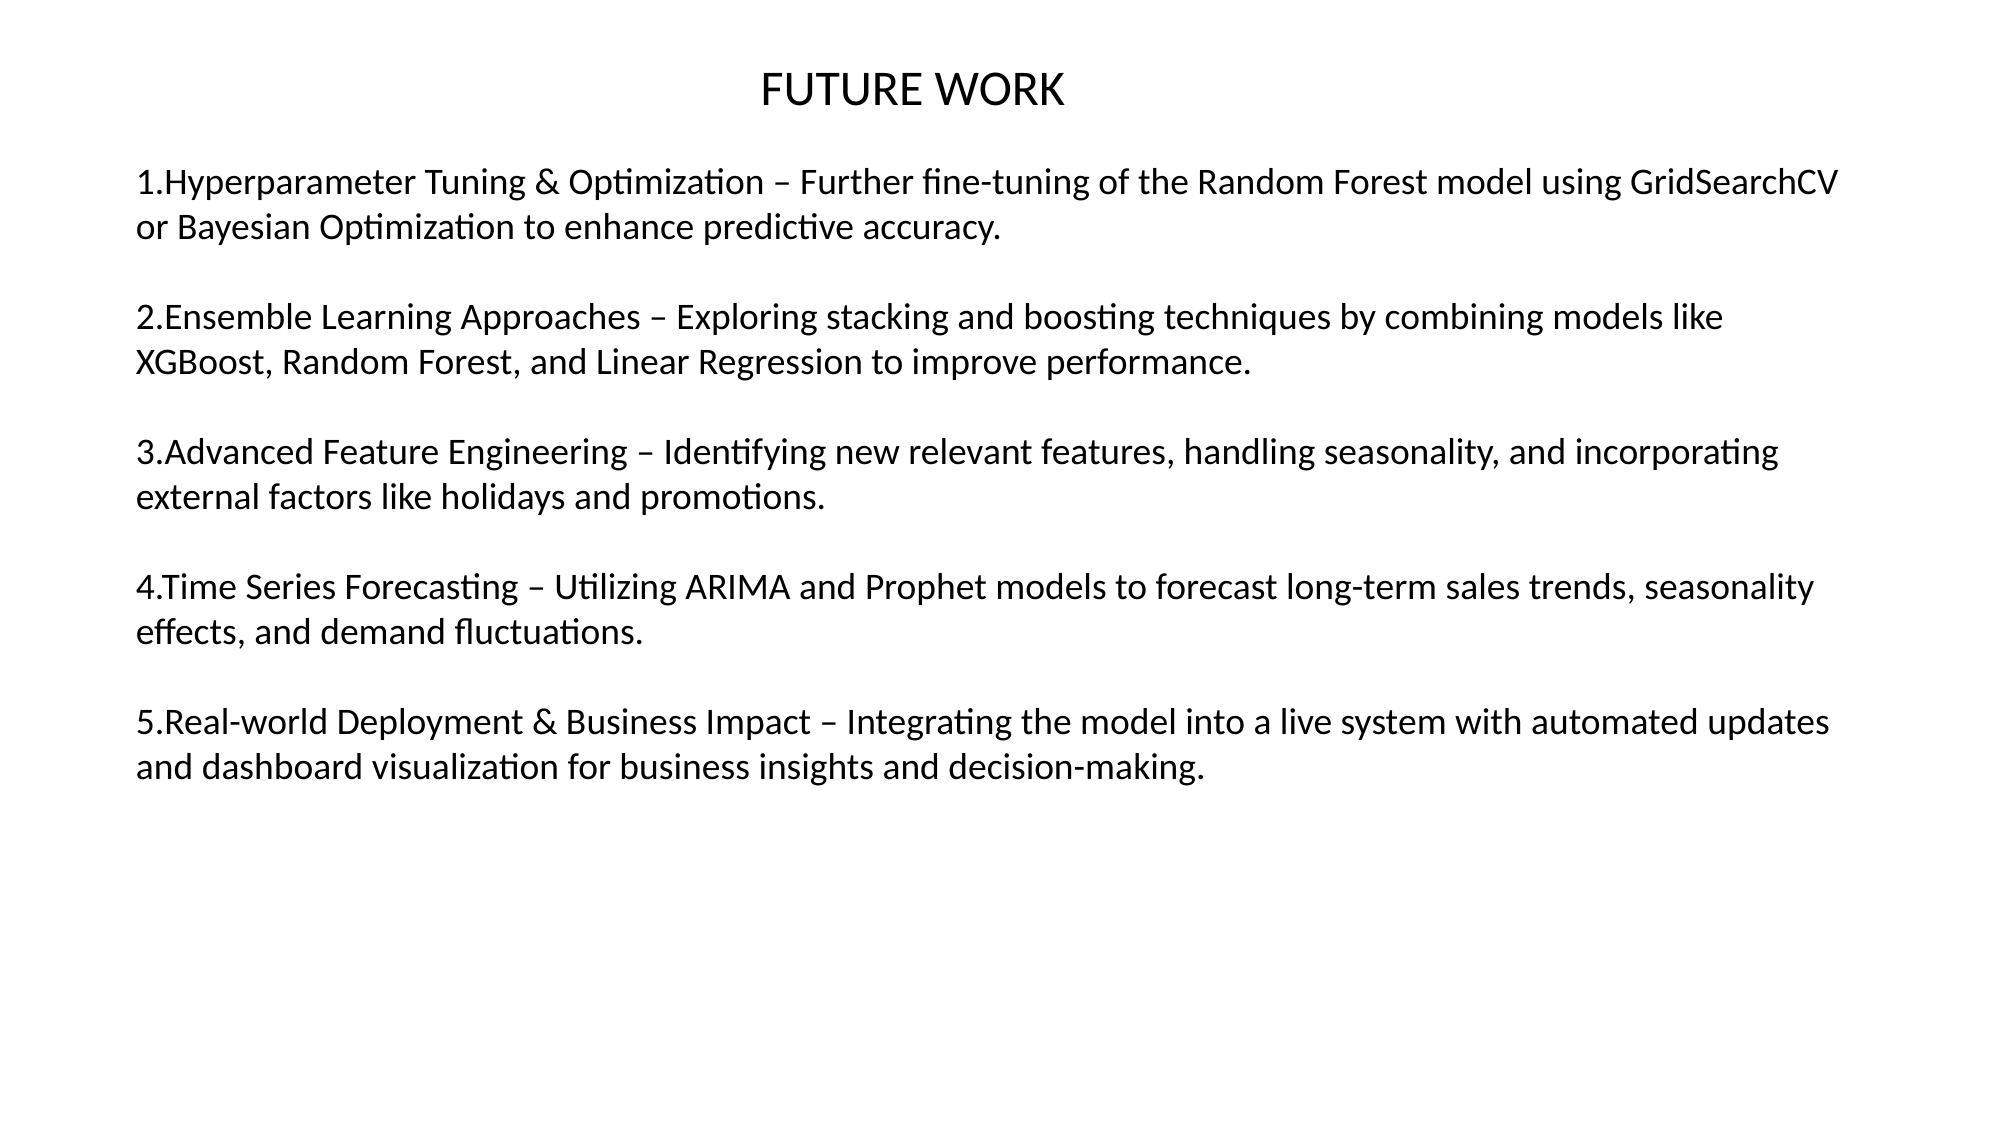

FUTURE WORK
1.Hyperparameter Tuning & Optimization – Further fine-tuning of the Random Forest model using GridSearchCV or Bayesian Optimization to enhance predictive accuracy.

2.Ensemble Learning Approaches – Exploring stacking and boosting techniques by combining models like XGBoost, Random Forest, and Linear Regression to improve performance.

3.Advanced Feature Engineering – Identifying new relevant features, handling seasonality, and incorporating external factors like holidays and promotions.

4.Time Series Forecasting – Utilizing ARIMA and Prophet models to forecast long-term sales trends, seasonality effects, and demand fluctuations.

5.Real-world Deployment & Business Impact – Integrating the model into a live system with automated updates and dashboard visualization for business insights and decision-making.